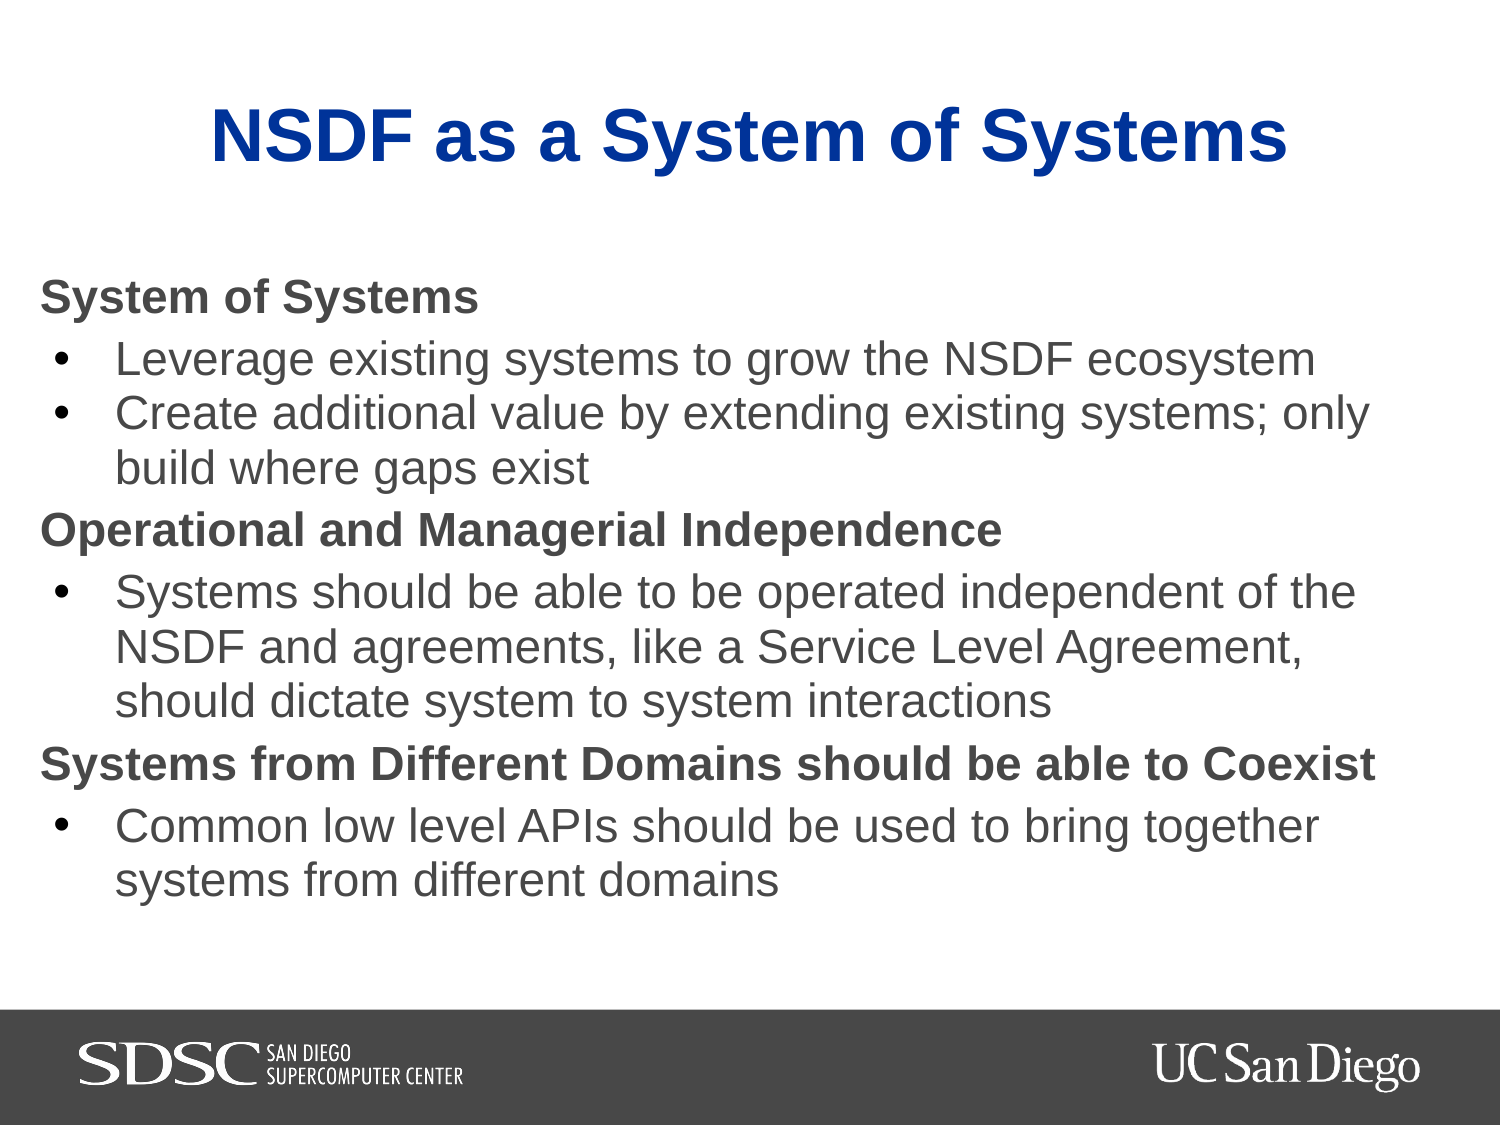

# NSDF as a System of Systems
System of Systems
Leverage existing systems to grow the NSDF ecosystem
Create additional value by extending existing systems; only build where gaps exist
Operational and Managerial Independence
Systems should be able to be operated independent of the NSDF and agreements, like a Service Level Agreement, should dictate system to system interactions
Systems from Different Domains should be able to Coexist
Common low level APIs should be used to bring together systems from different domains